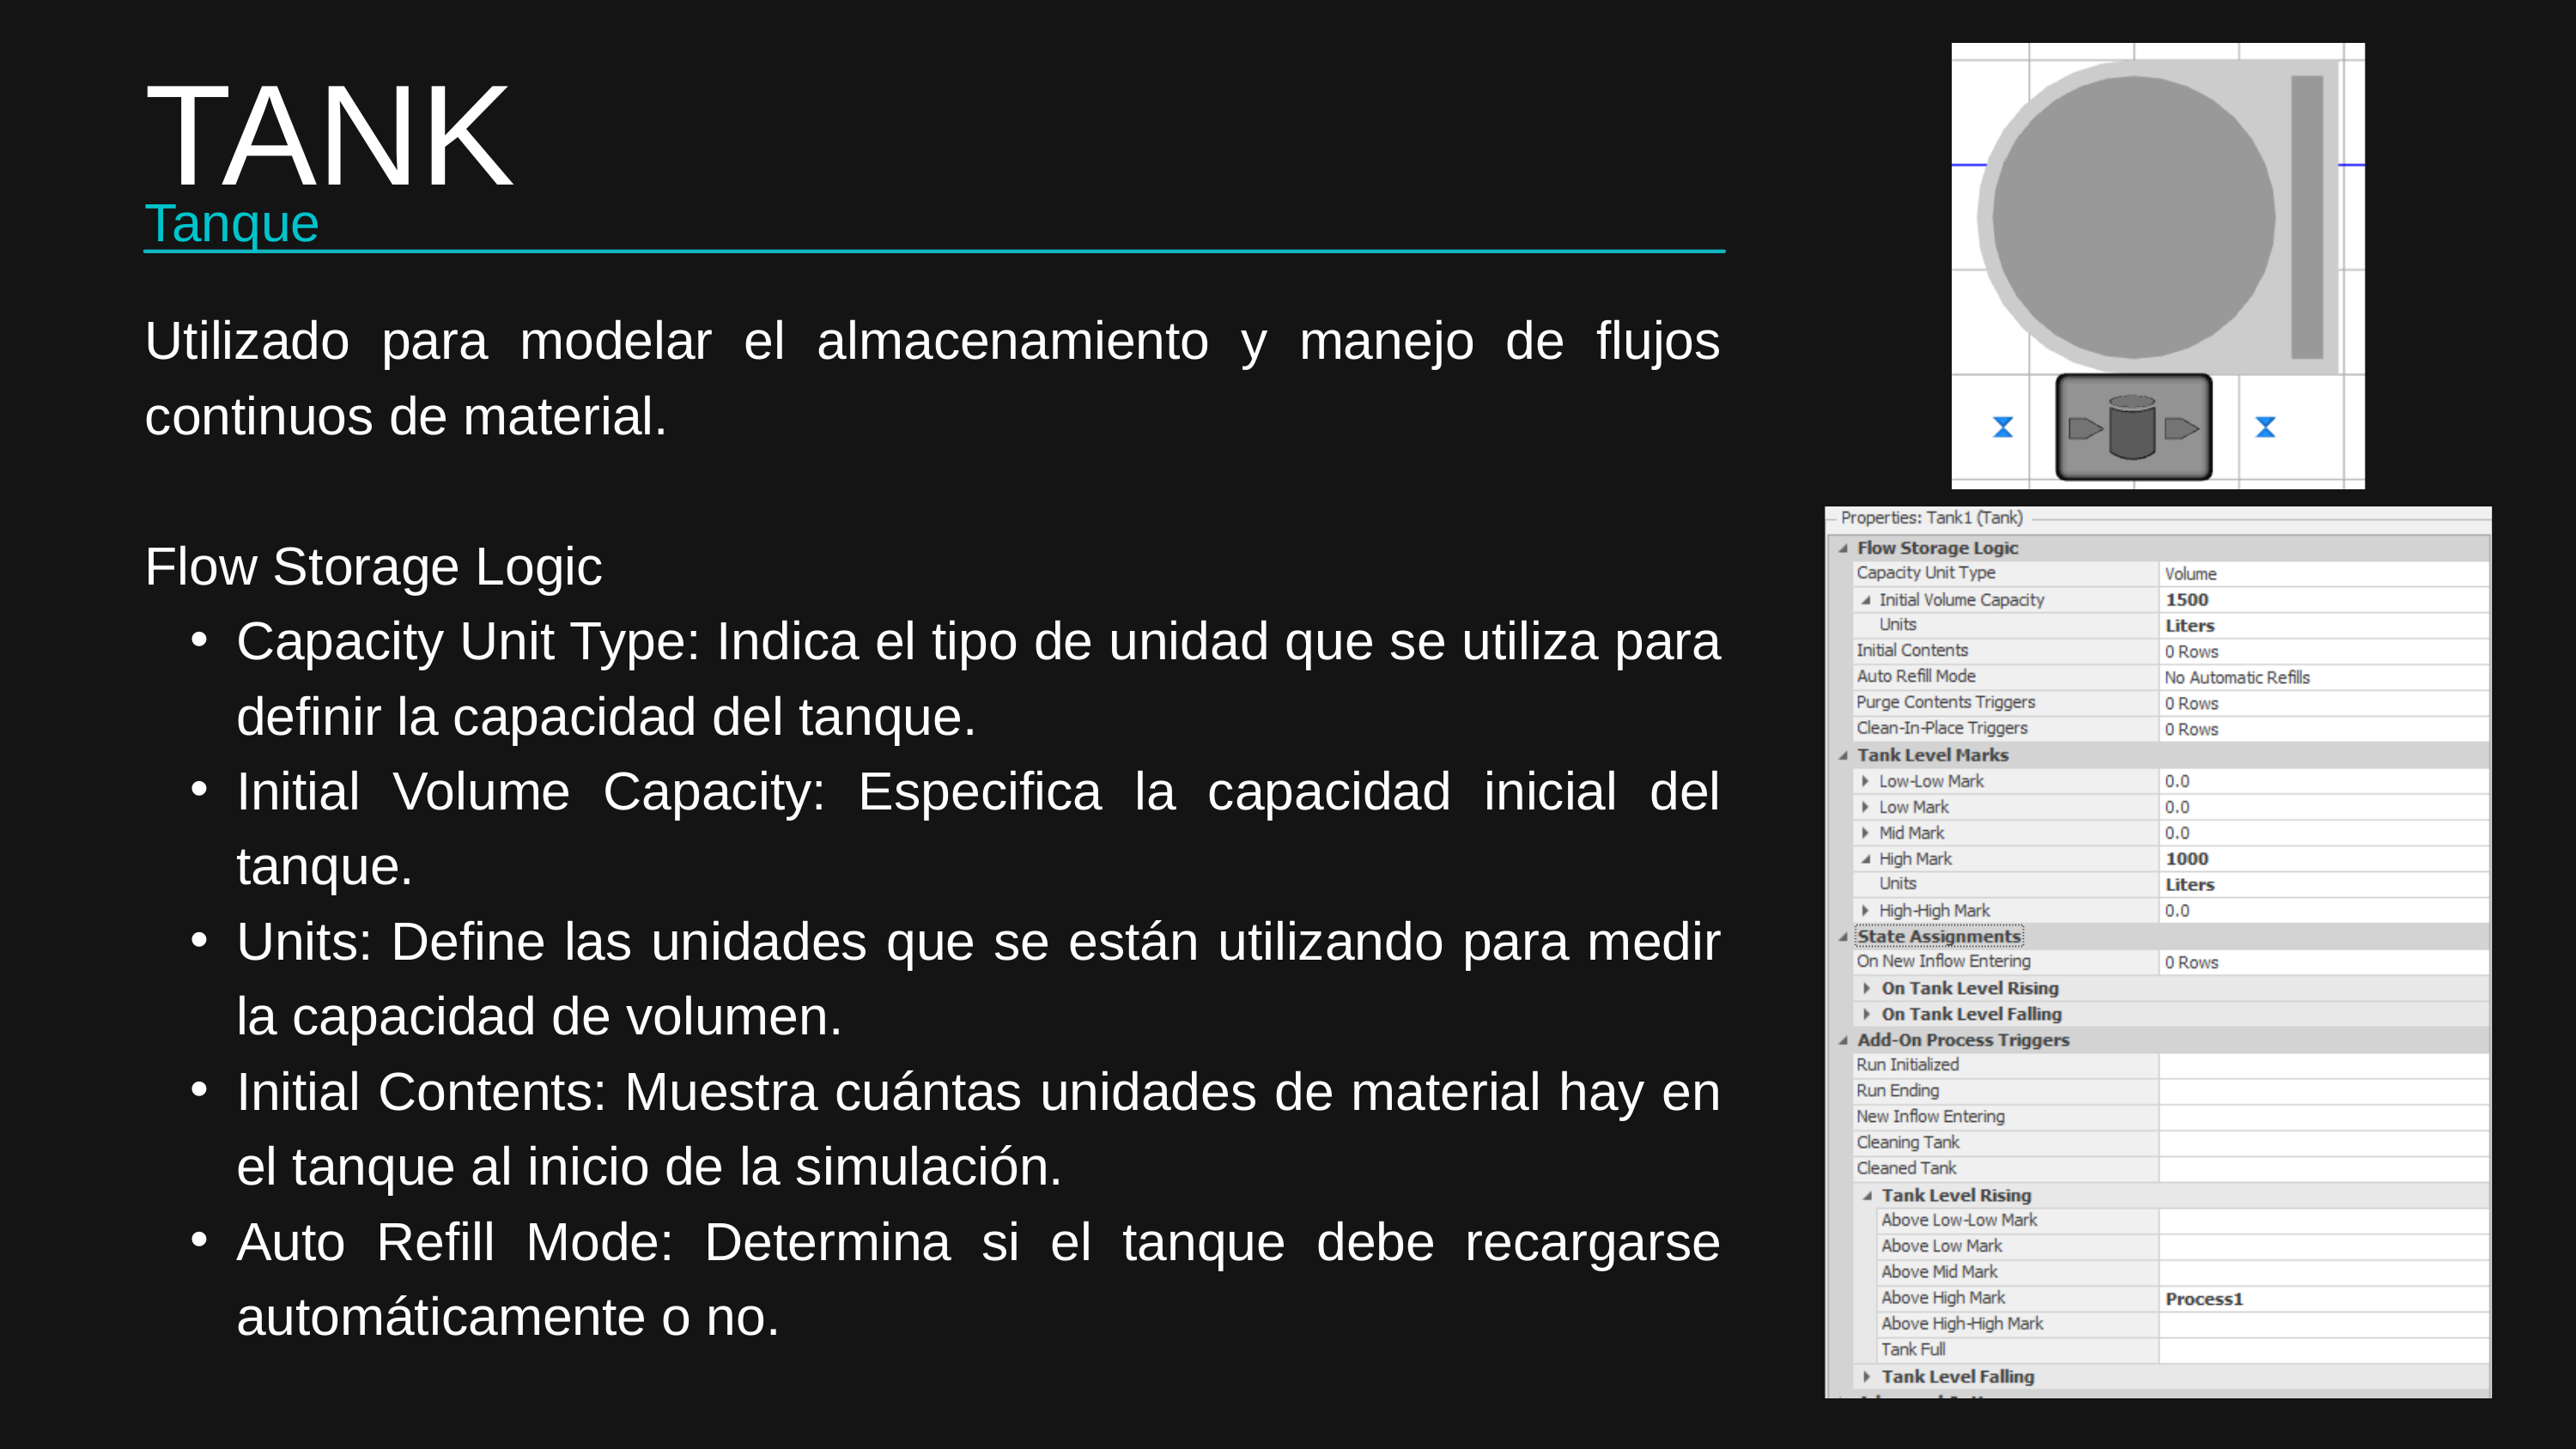

Utilizado para modelar el almacenamiento y manejo de flujos continuos de material.

Flow Storage Logic
Capacity Unit Type: Indica el tipo de unidad que se utiliza para definir la capacidad del tanque.
Initial Volume Capacity: Especifica la capacidad inicial del tanque.
Units: Define las unidades que se están utilizando para medir la capacidad de volumen.
Initial Contents: Muestra cuántas unidades de material hay en el tanque al inicio de la simulación.
Auto Refill Mode: Determina si el tanque debe recargarse automáticamente o no.
TANK
Tanque